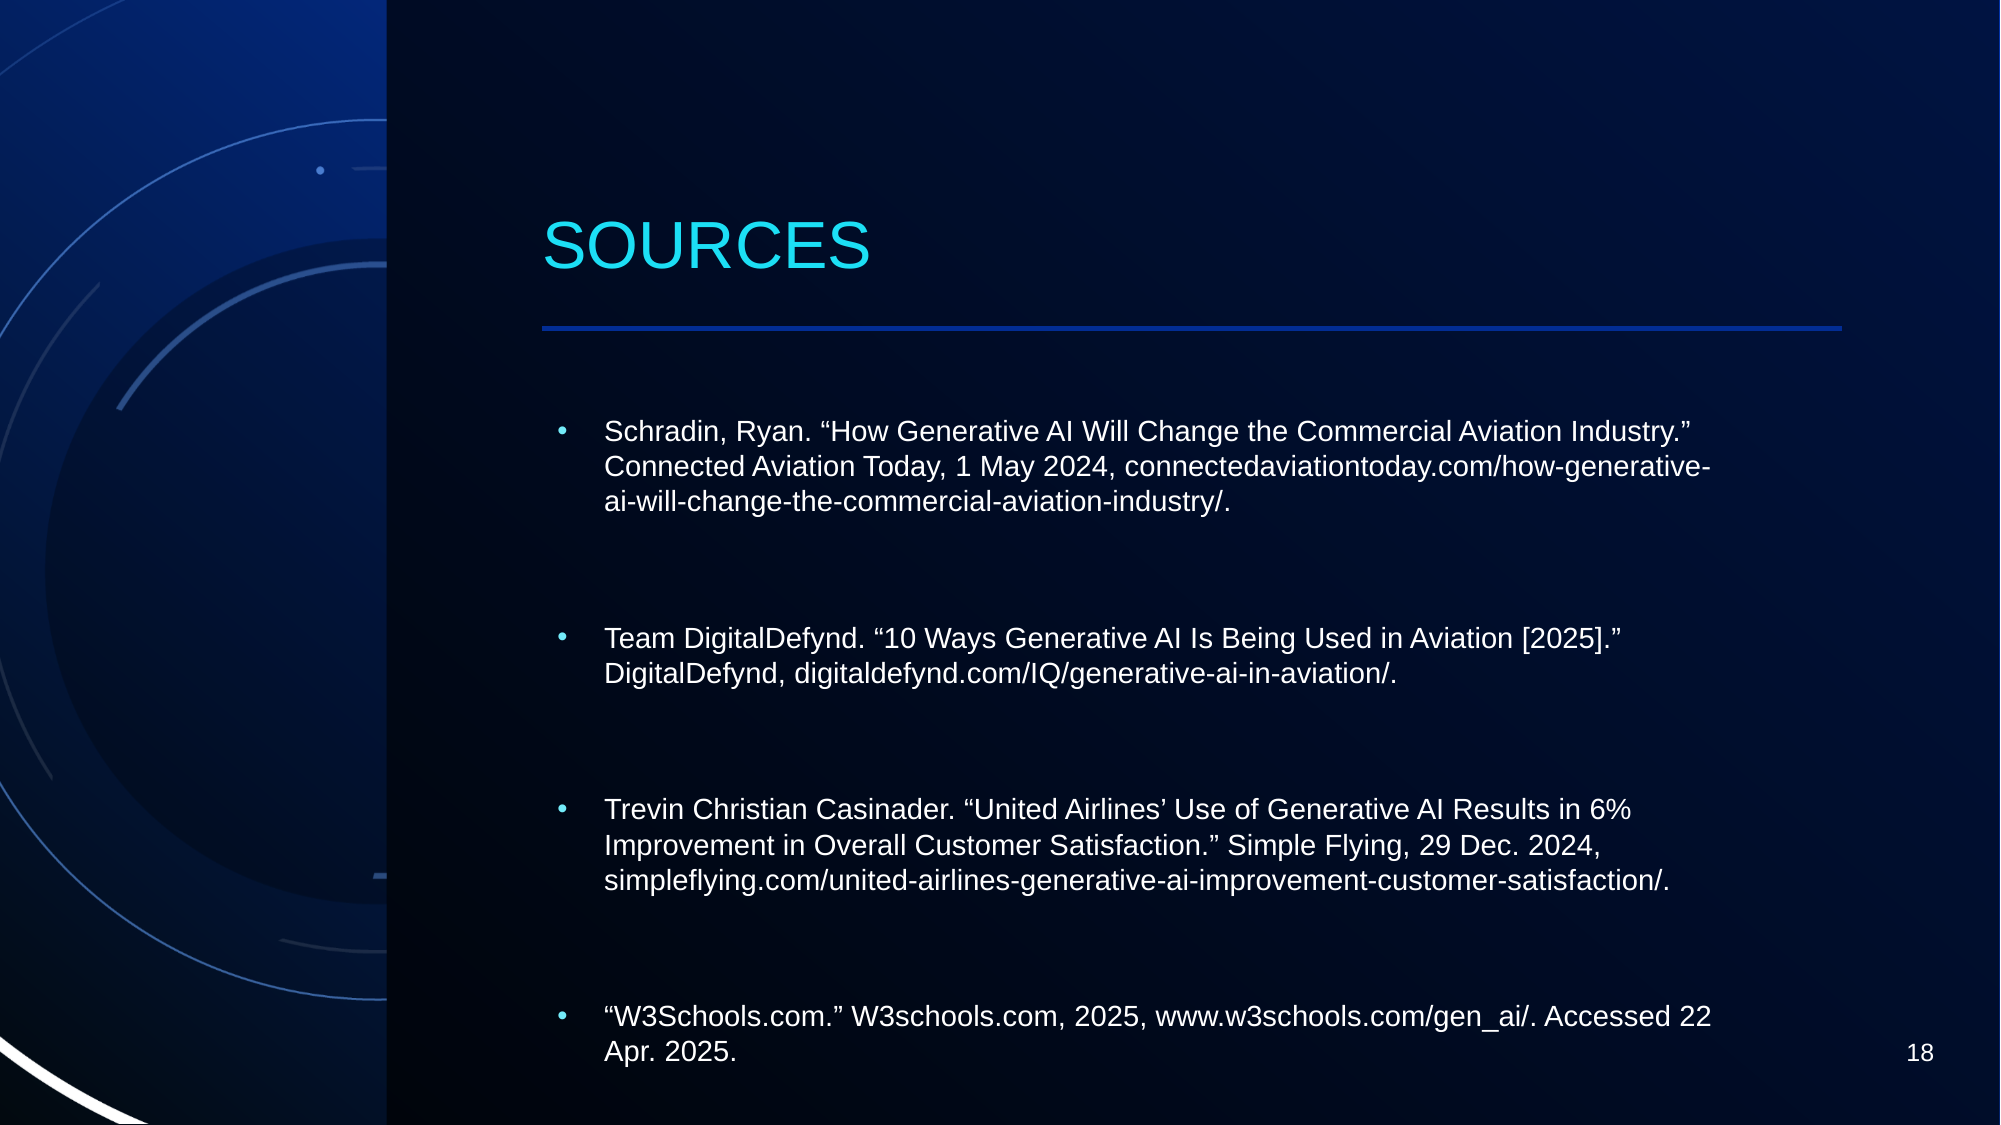

# Sources
Schradin, Ryan. “How Generative AI Will Change the Commercial Aviation Industry.” Connected Aviation Today, 1 May 2024, connectedaviationtoday.com/how-generative-ai-will-change-the-commercial-aviation-industry/.

Team DigitalDefynd. “10 Ways Generative AI Is Being Used in Aviation [2025].” DigitalDefynd, digitaldefynd.com/IQ/generative-ai-in-aviation/.

Trevin Christian Casinader. “United Airlines’ Use of Generative AI Results in 6% Improvement in Overall Customer Satisfaction.” Simple Flying, 29 Dec. 2024, simpleflying.com/united-airlines-generative-ai-improvement-customer-satisfaction/.

“W3Schools.com.” W3schools.com, 2025, www.w3schools.com/gen_ai/. Accessed 22 Apr. 2025.
18